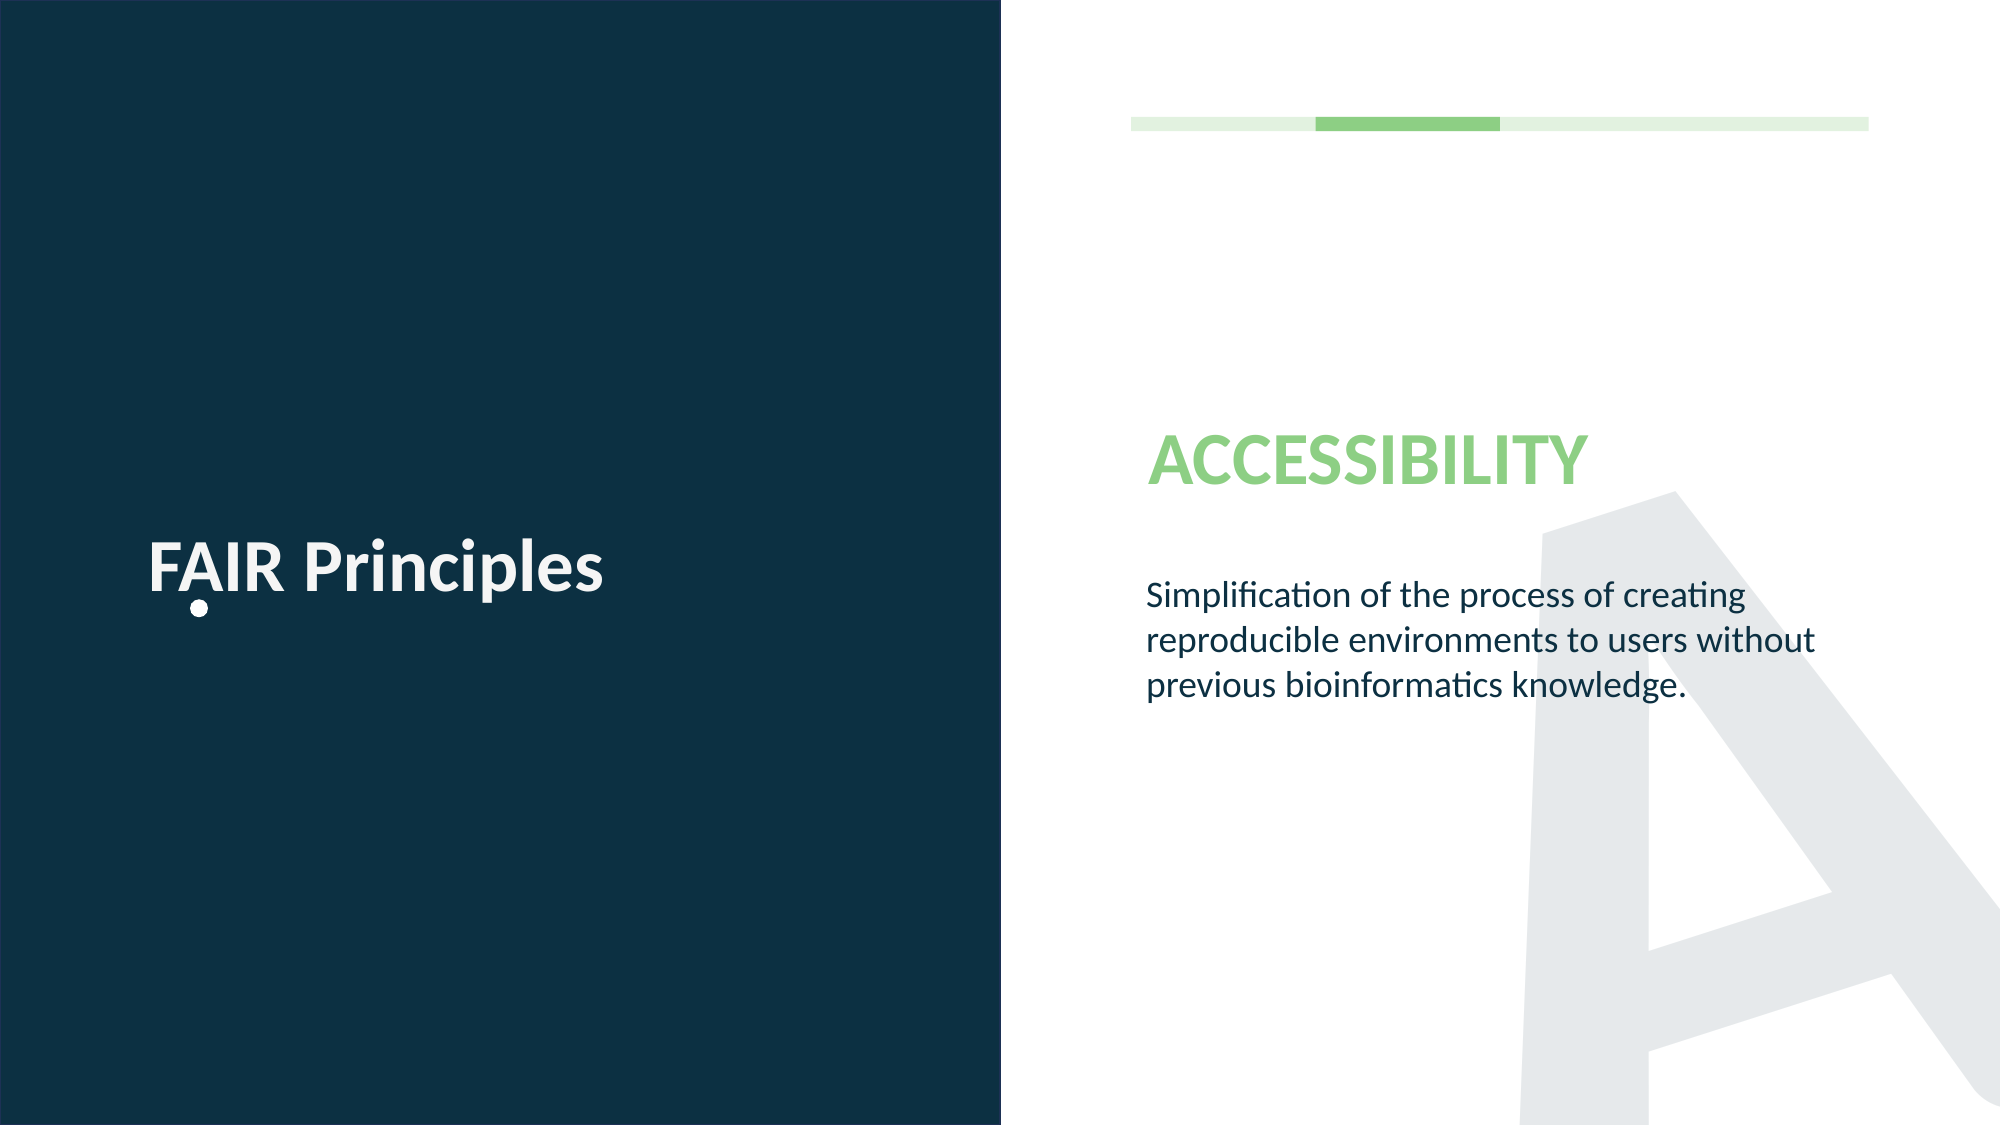

F

A
ACCESSIBILITY
FAIR Principles
Simplification of the process of creating
reproducible environments to users without
previous bioinformatics knowledge.

I